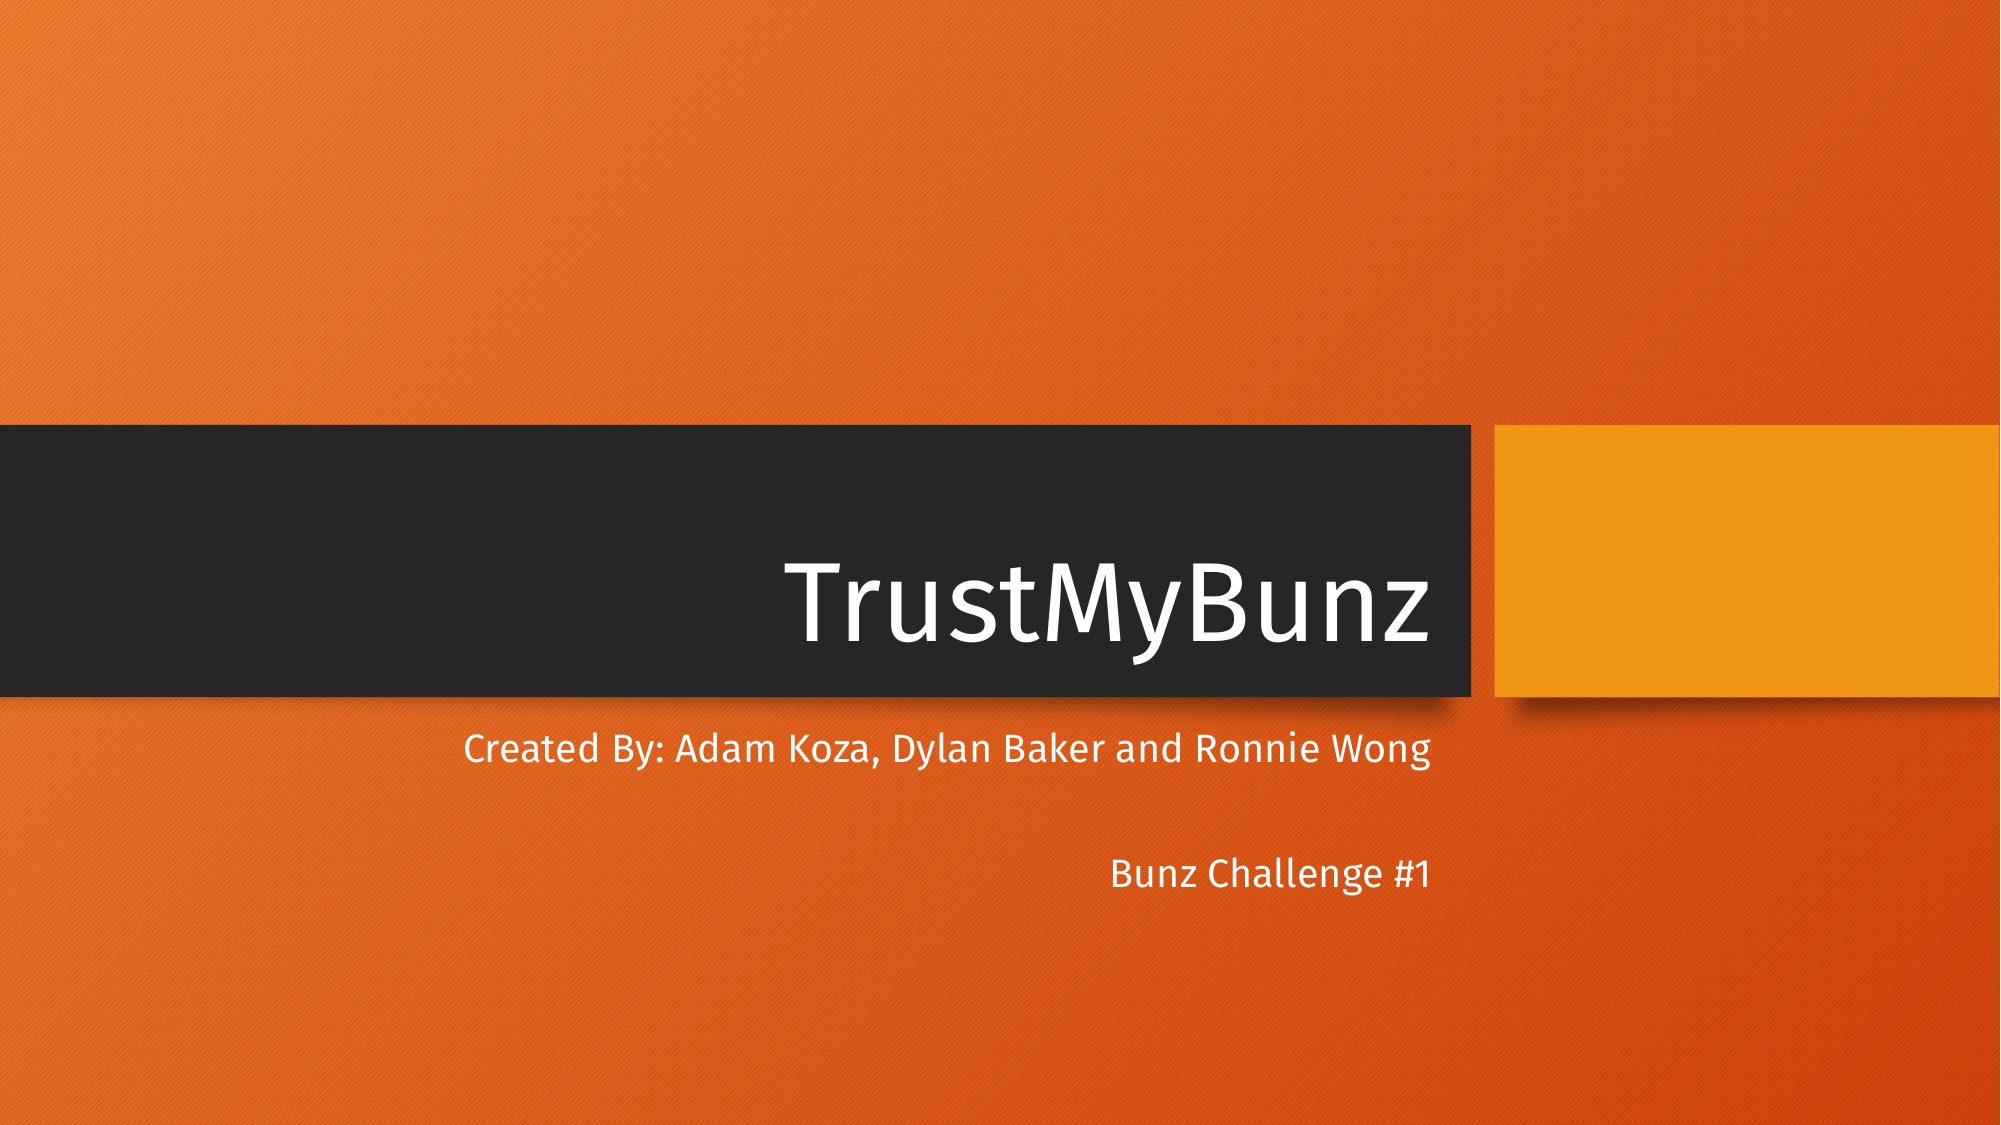

# TrustMyBunz
Created By: Adam Koza, Dylan Baker and Ronnie Wong

Bunz Challenge #1